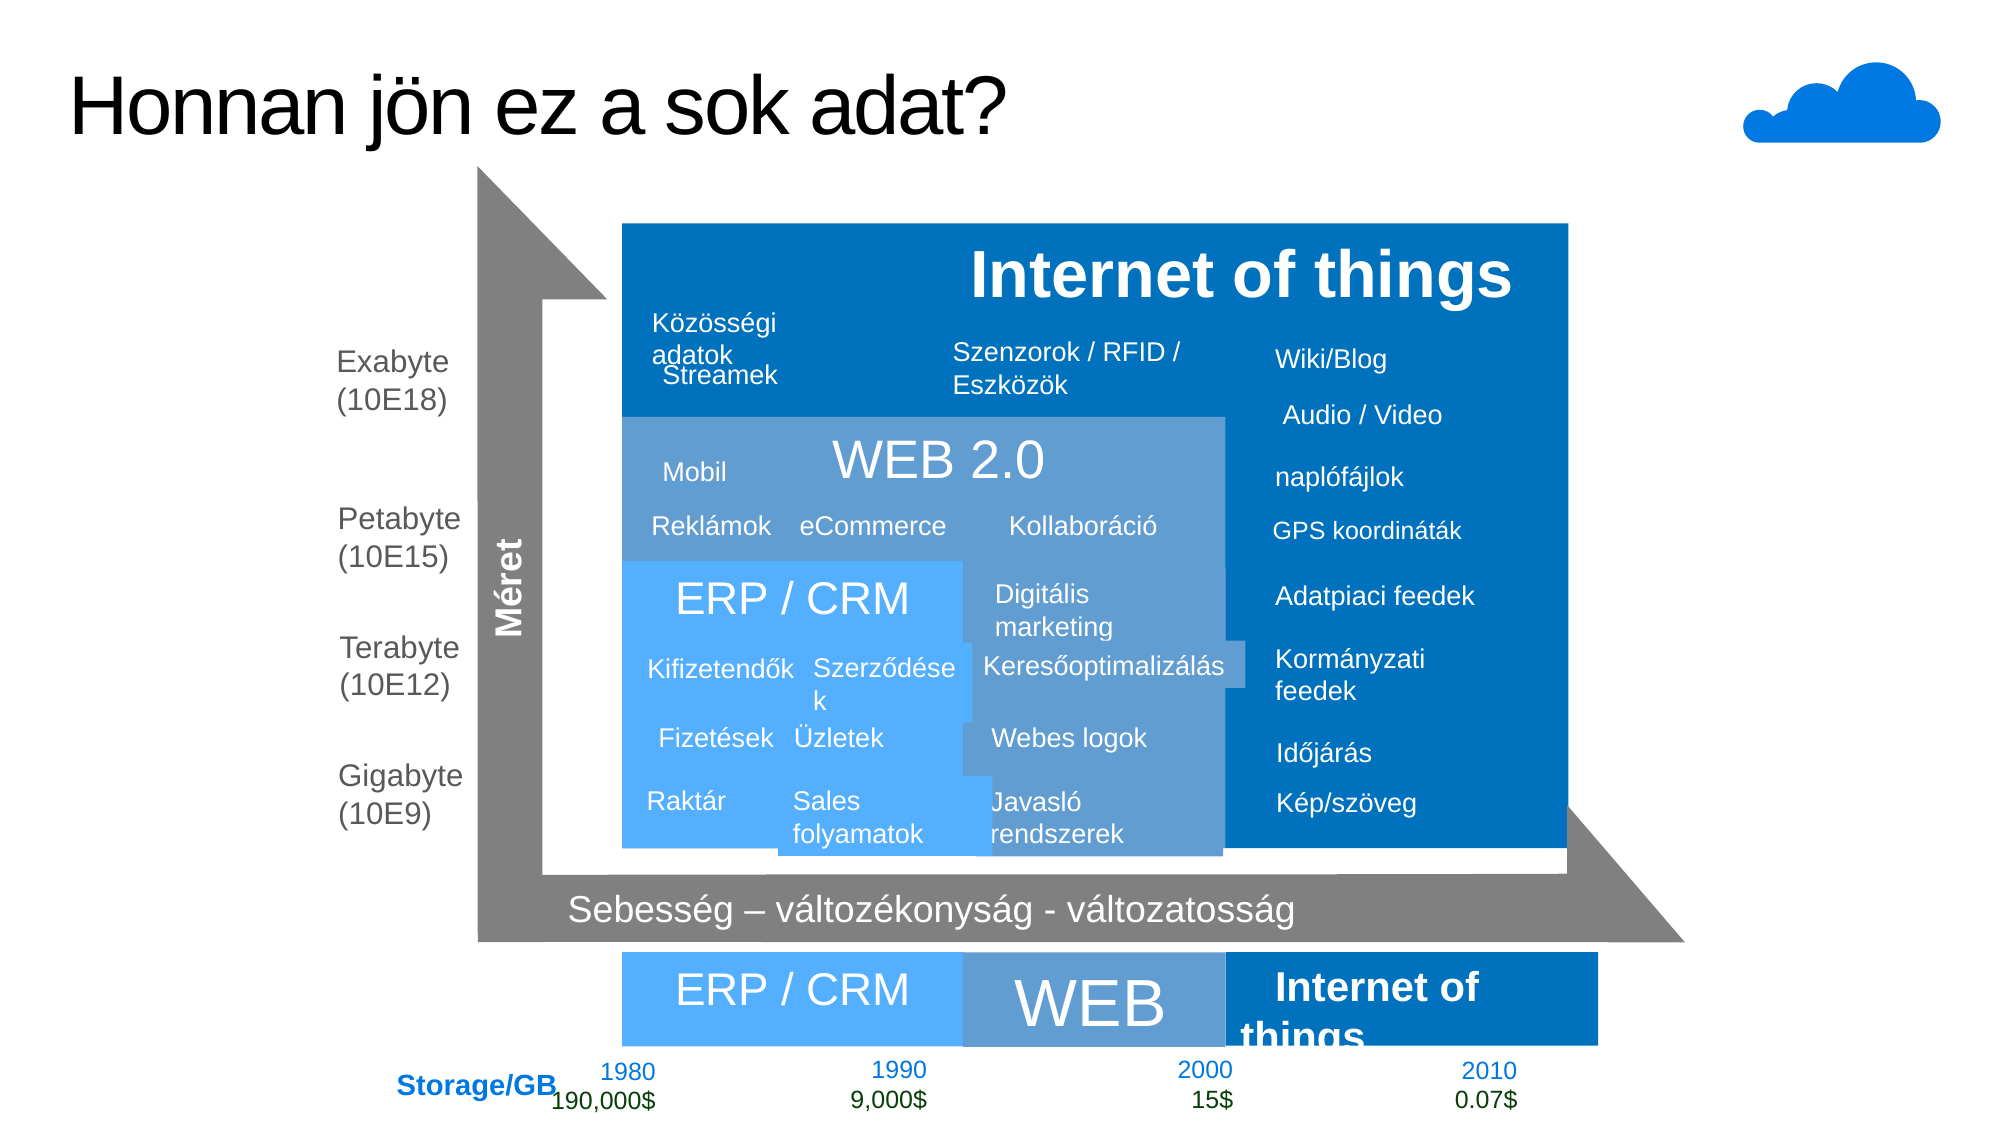

# Honnan jön ez a sok adat?

Méret

Sebesség – változékonyság - változatosság
Exabyte
(10E18)
Petabyte
(10E15)
Terabyte
(10E12)
Gigabyte
(10E9)
                       Internet of things
Közösségi adatok
Szenzorok / RFID / Eszközök
Wiki/Blog
Streamek
Audio / Video
naplófájlok
GPS koordináták
Adatpiaci feedek
Kormányzati feedek
Időjárás
Kép/szöveg
             WEB 2.0
Mobil
Reklámok
eCommerce
Kollaboráció
Digitális marketing
Keresőoptimalizálás
Webes logok
Javasló rendszerek
   ERP / CRM
Szerződések
Kifizetendők
Üzletek
Fizetések
Sales folyamatok
Raktár
   Internet of things
  WEB 2.0
   ERP / CRM
1990
9,000$
2000
15$
2010
0.07$
1980
190,000$
Storage/GB